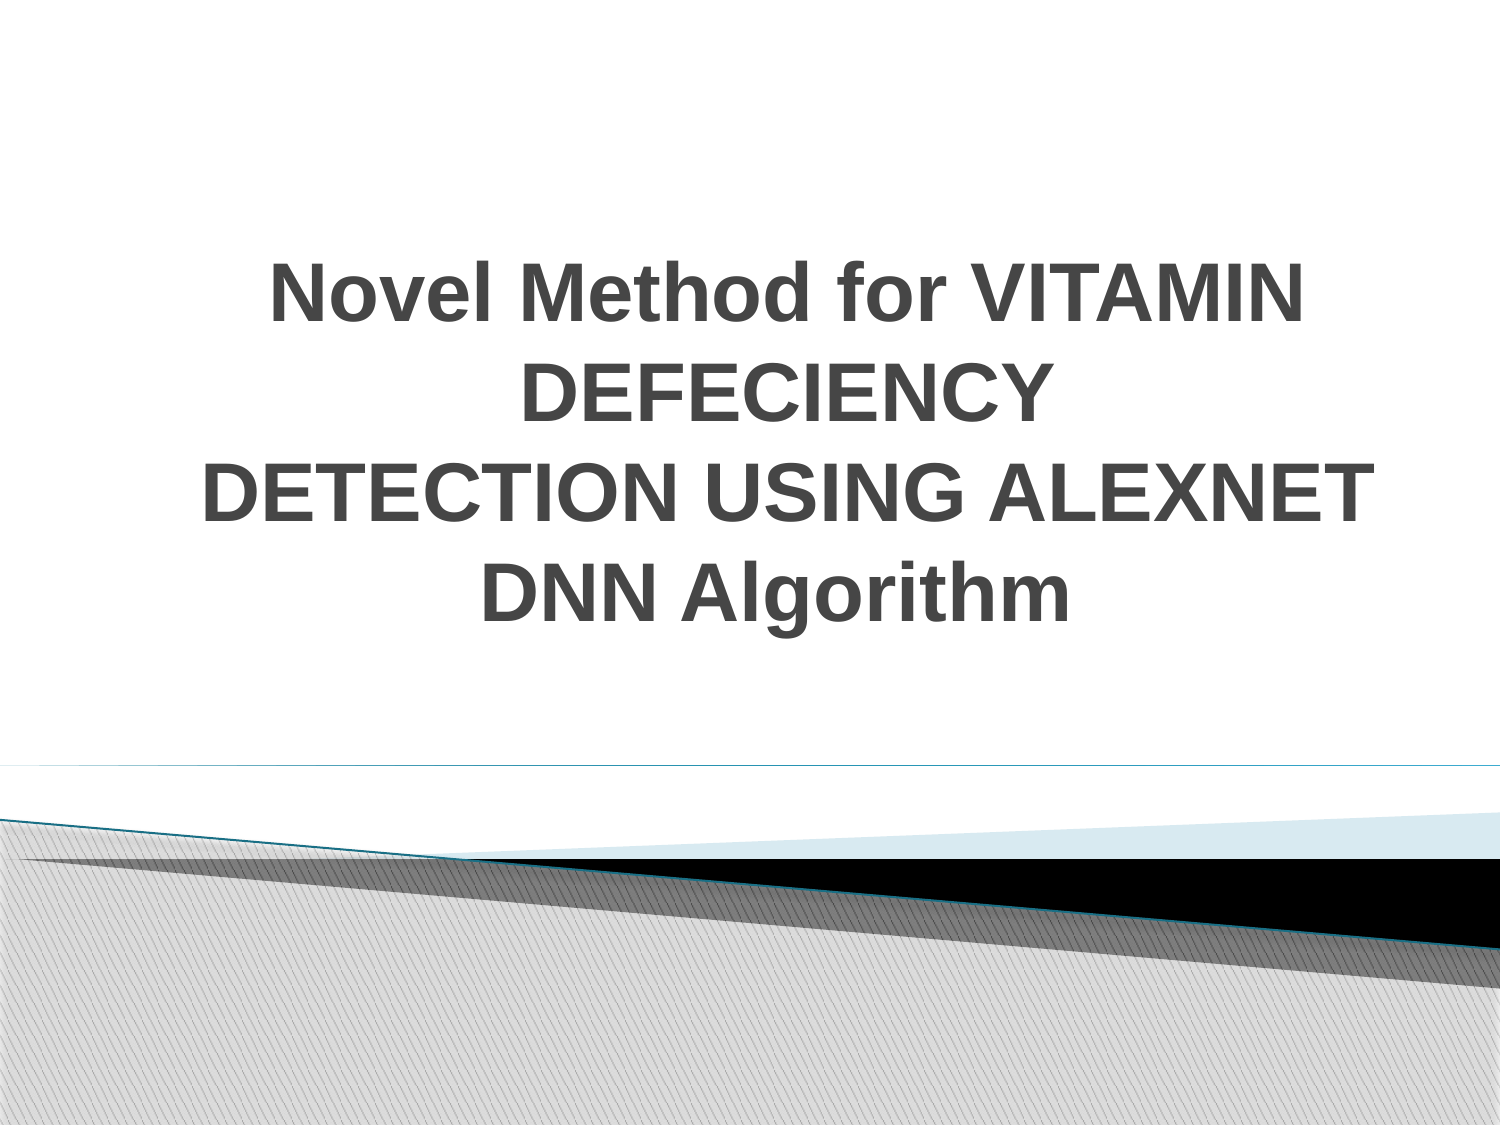

# Novel Method for VITAMIN DEFECIENCY DETECTION USING ALEXNET DNN Algorithm